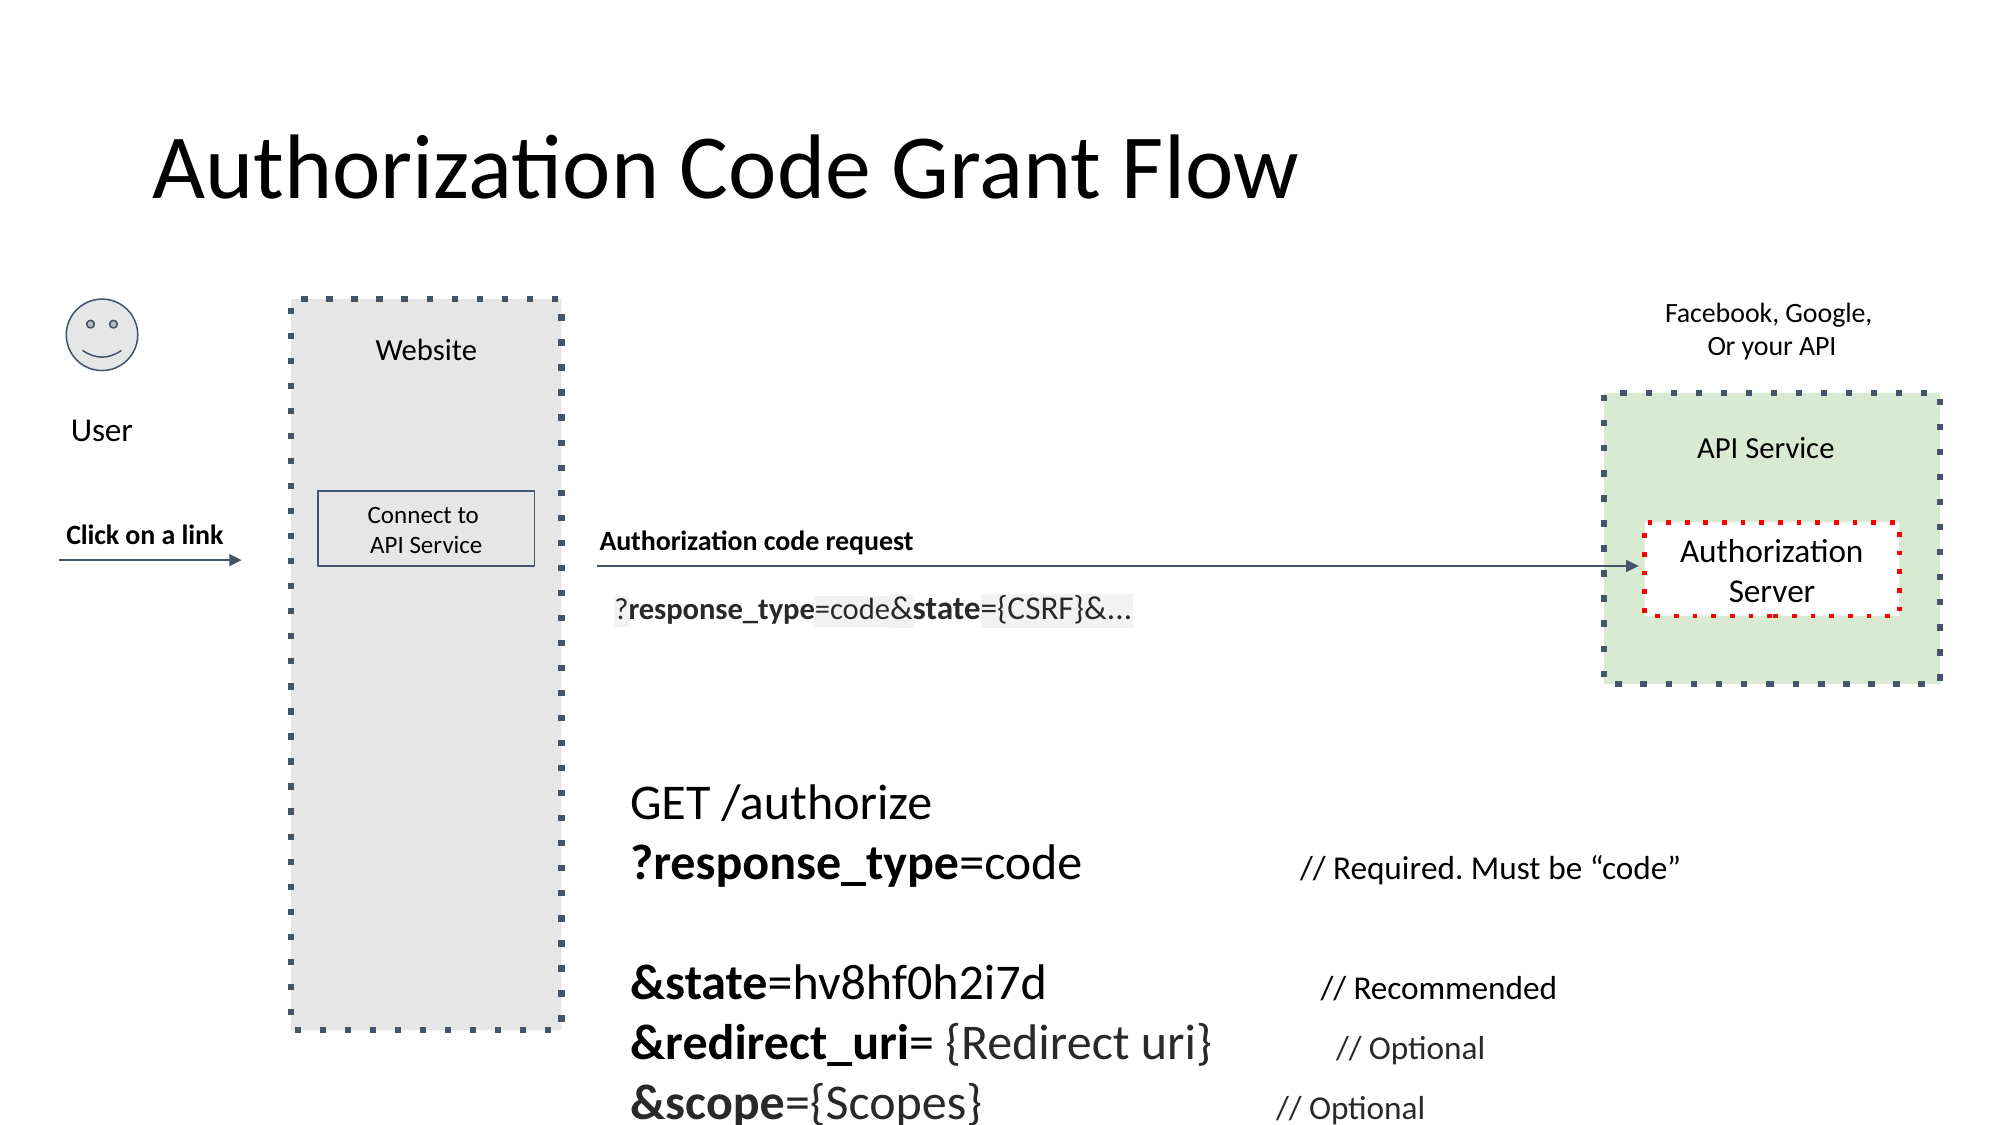

# Authorization Code Grant Flow
Facebook, Google,
Or your API

User
Website

API Service
Connect to
API Service
Click on a link
Authorization code request
Authorization Server
?response_type=code&state={CSRF}&...
GET /authorize
?response_type=code                    // Required. Must be “code”
&state=hv8hf0h2i7d                         // Recommended
&redirect_uri= {Redirect uri}           // Optional
&scope={Scopes}                             // Optional
&client_id={Client Id}                       // Required